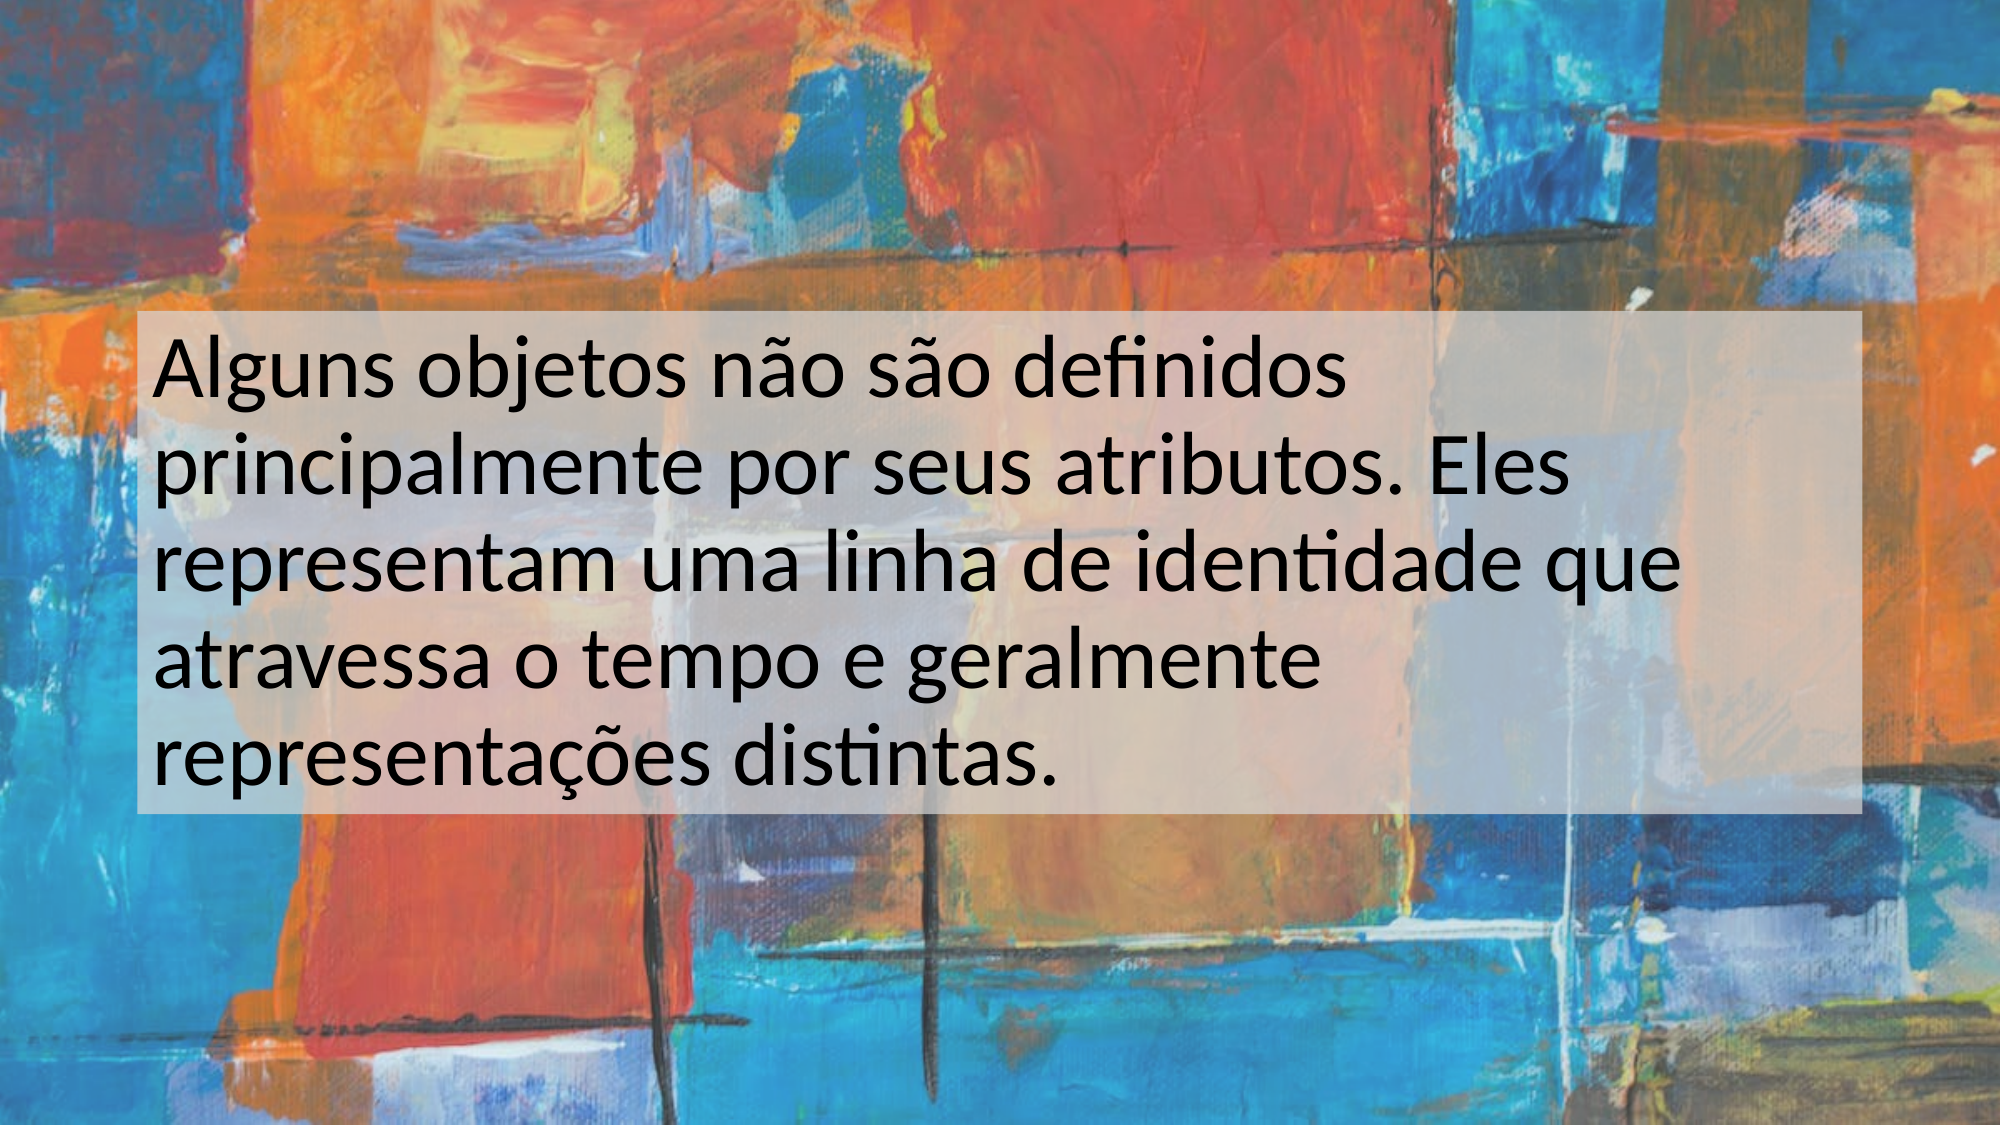

# Alguns objetos não são definidos principalmente por seus atributos. Eles representam uma linha de identidade que atravessa o tempo e geralmente representações distintas.